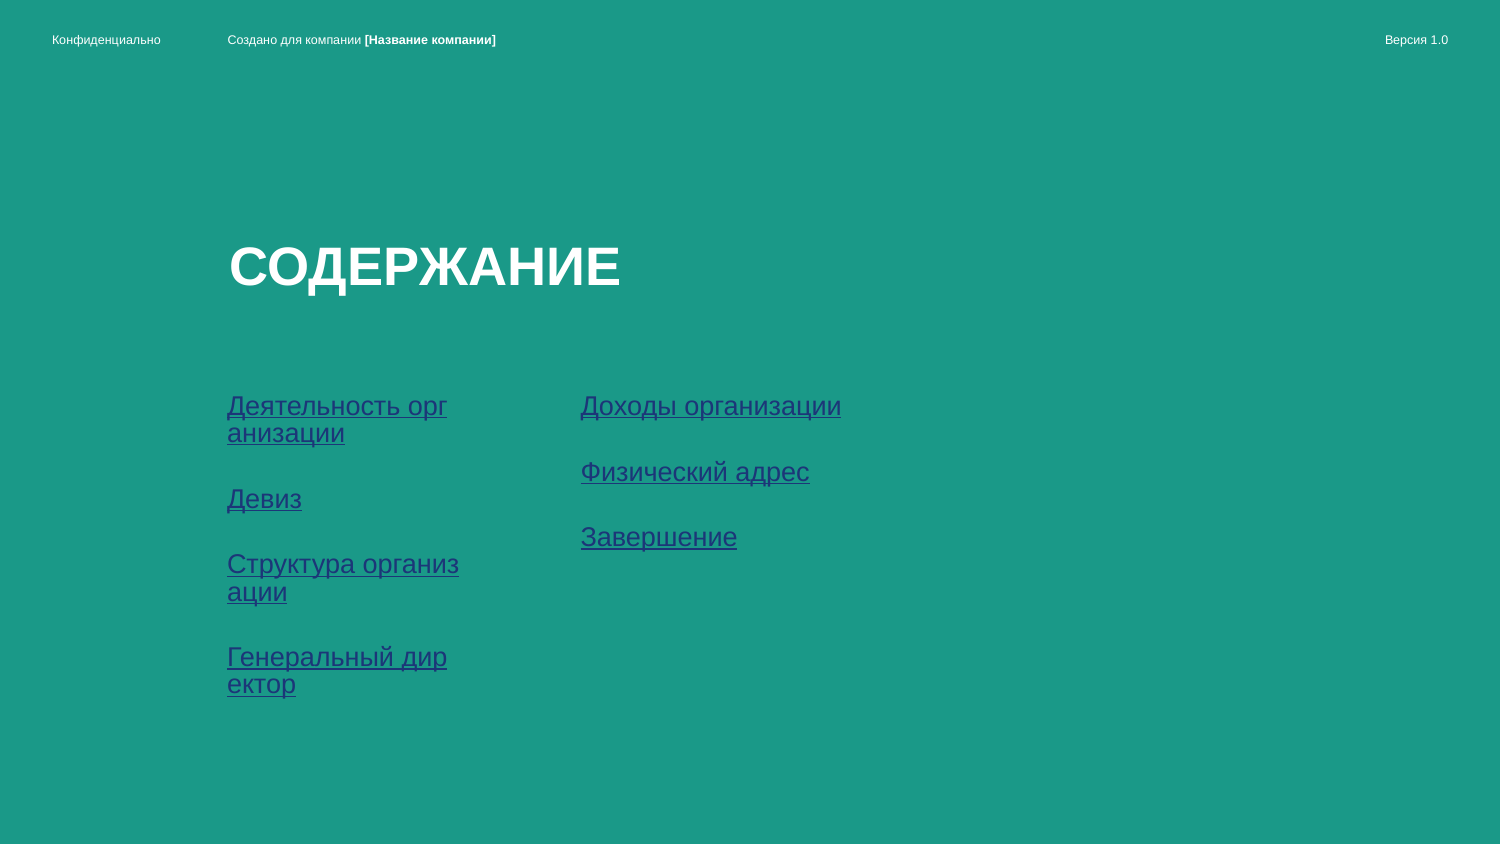

# СОДЕРЖАНИЕ
Деятельность организации
Девиз
Структура организации
Генеральный директор

Доходы организации
Физический адрес
Завершение